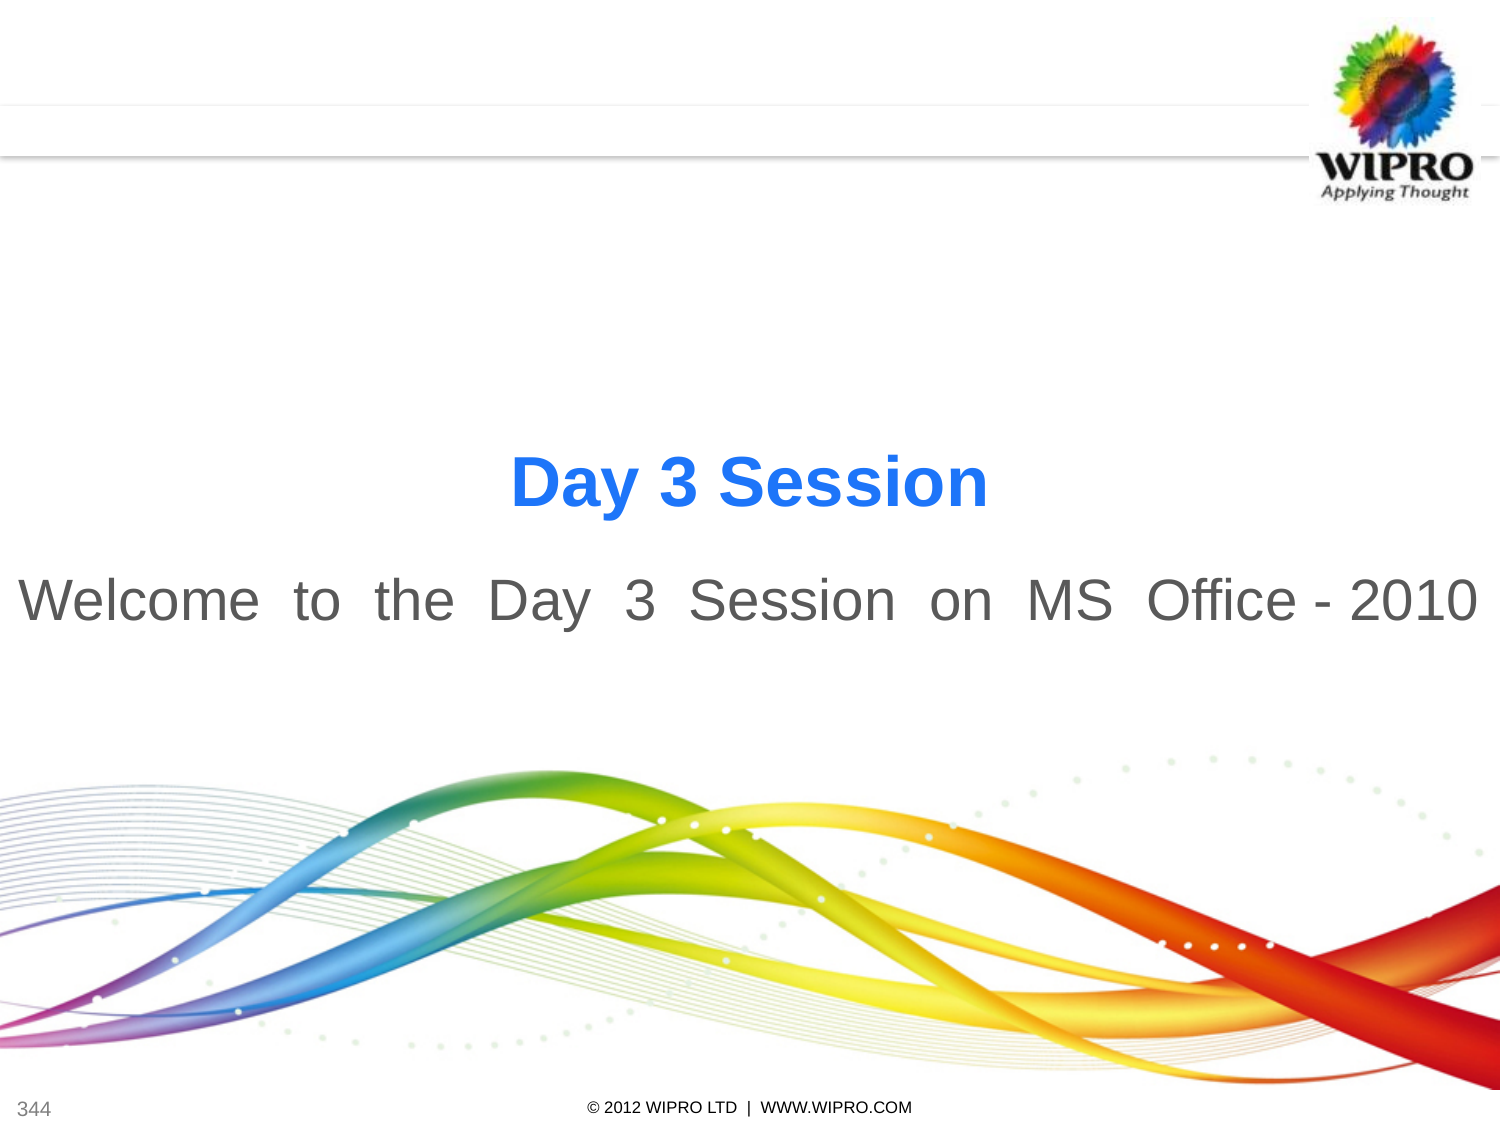

Day 3 Session
Welcome  to  the  Day  3  Session  on  MS  Office - 2010